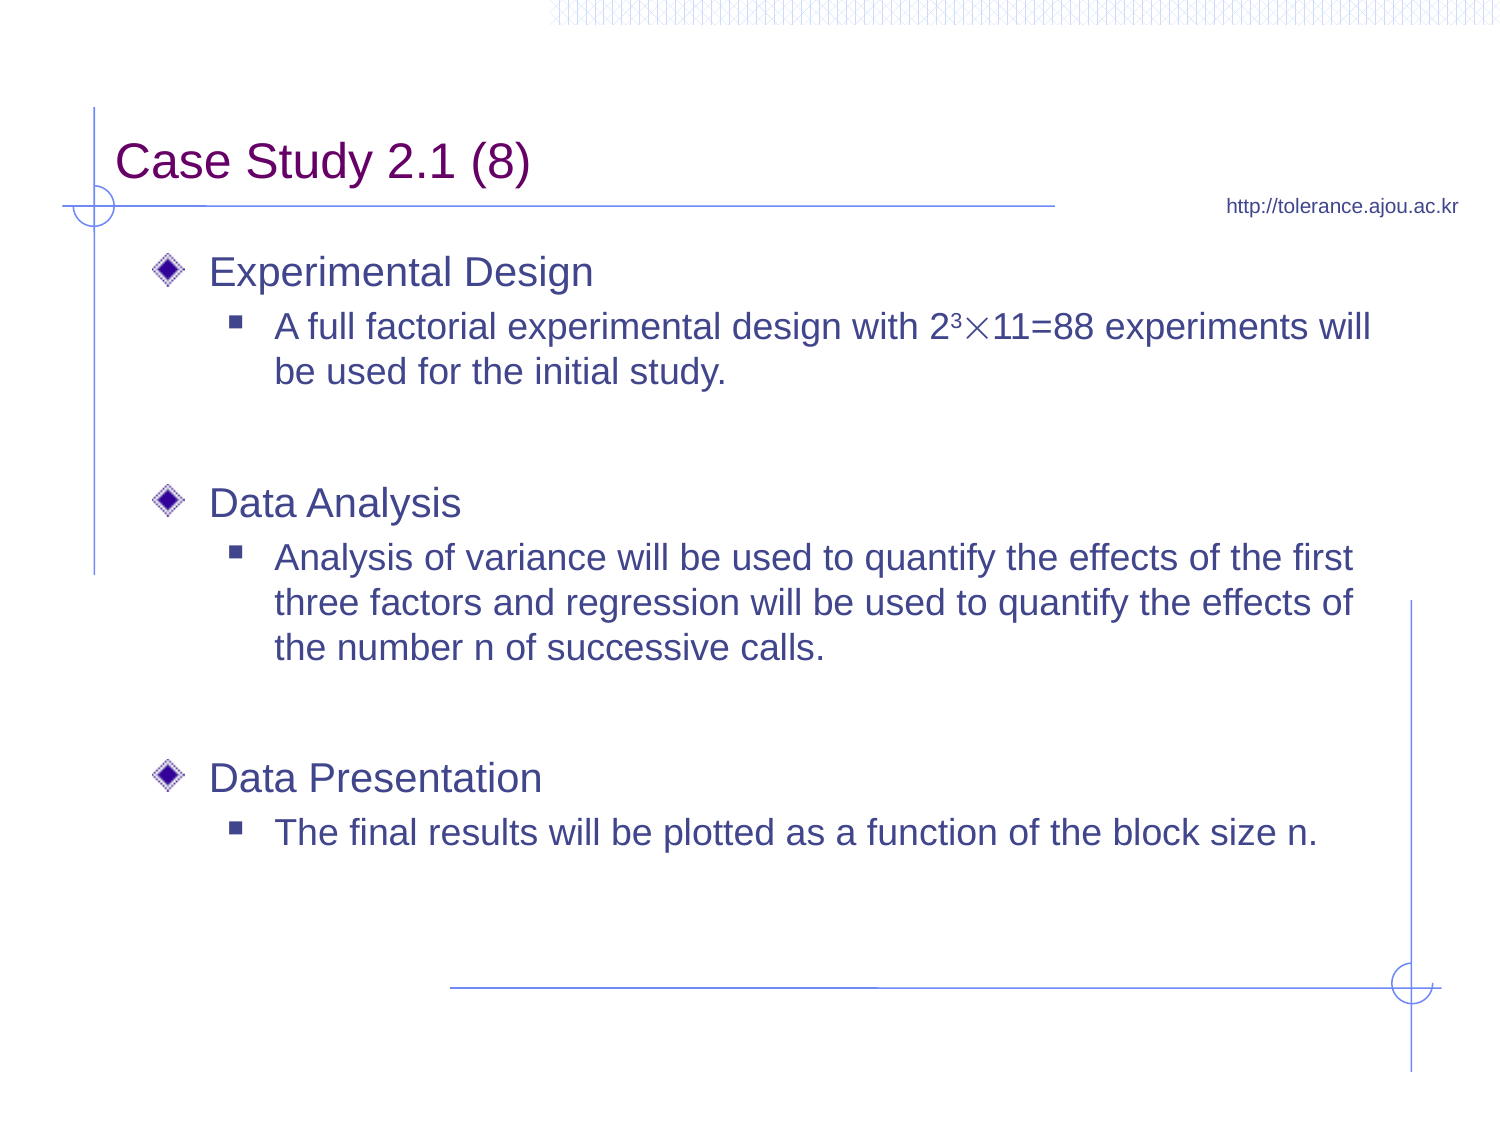

# Case Study 2.1 (8)
Experimental Design
A full factorial experimental design with 23×11=88 experiments will be used for the initial study.

Data Analysis
Analysis of variance will be used to quantify the effects of the first three factors and regression will be used to quantify the effects of the number n of successive calls.

Data Presentation
The final results will be plotted as a function of the block size n.